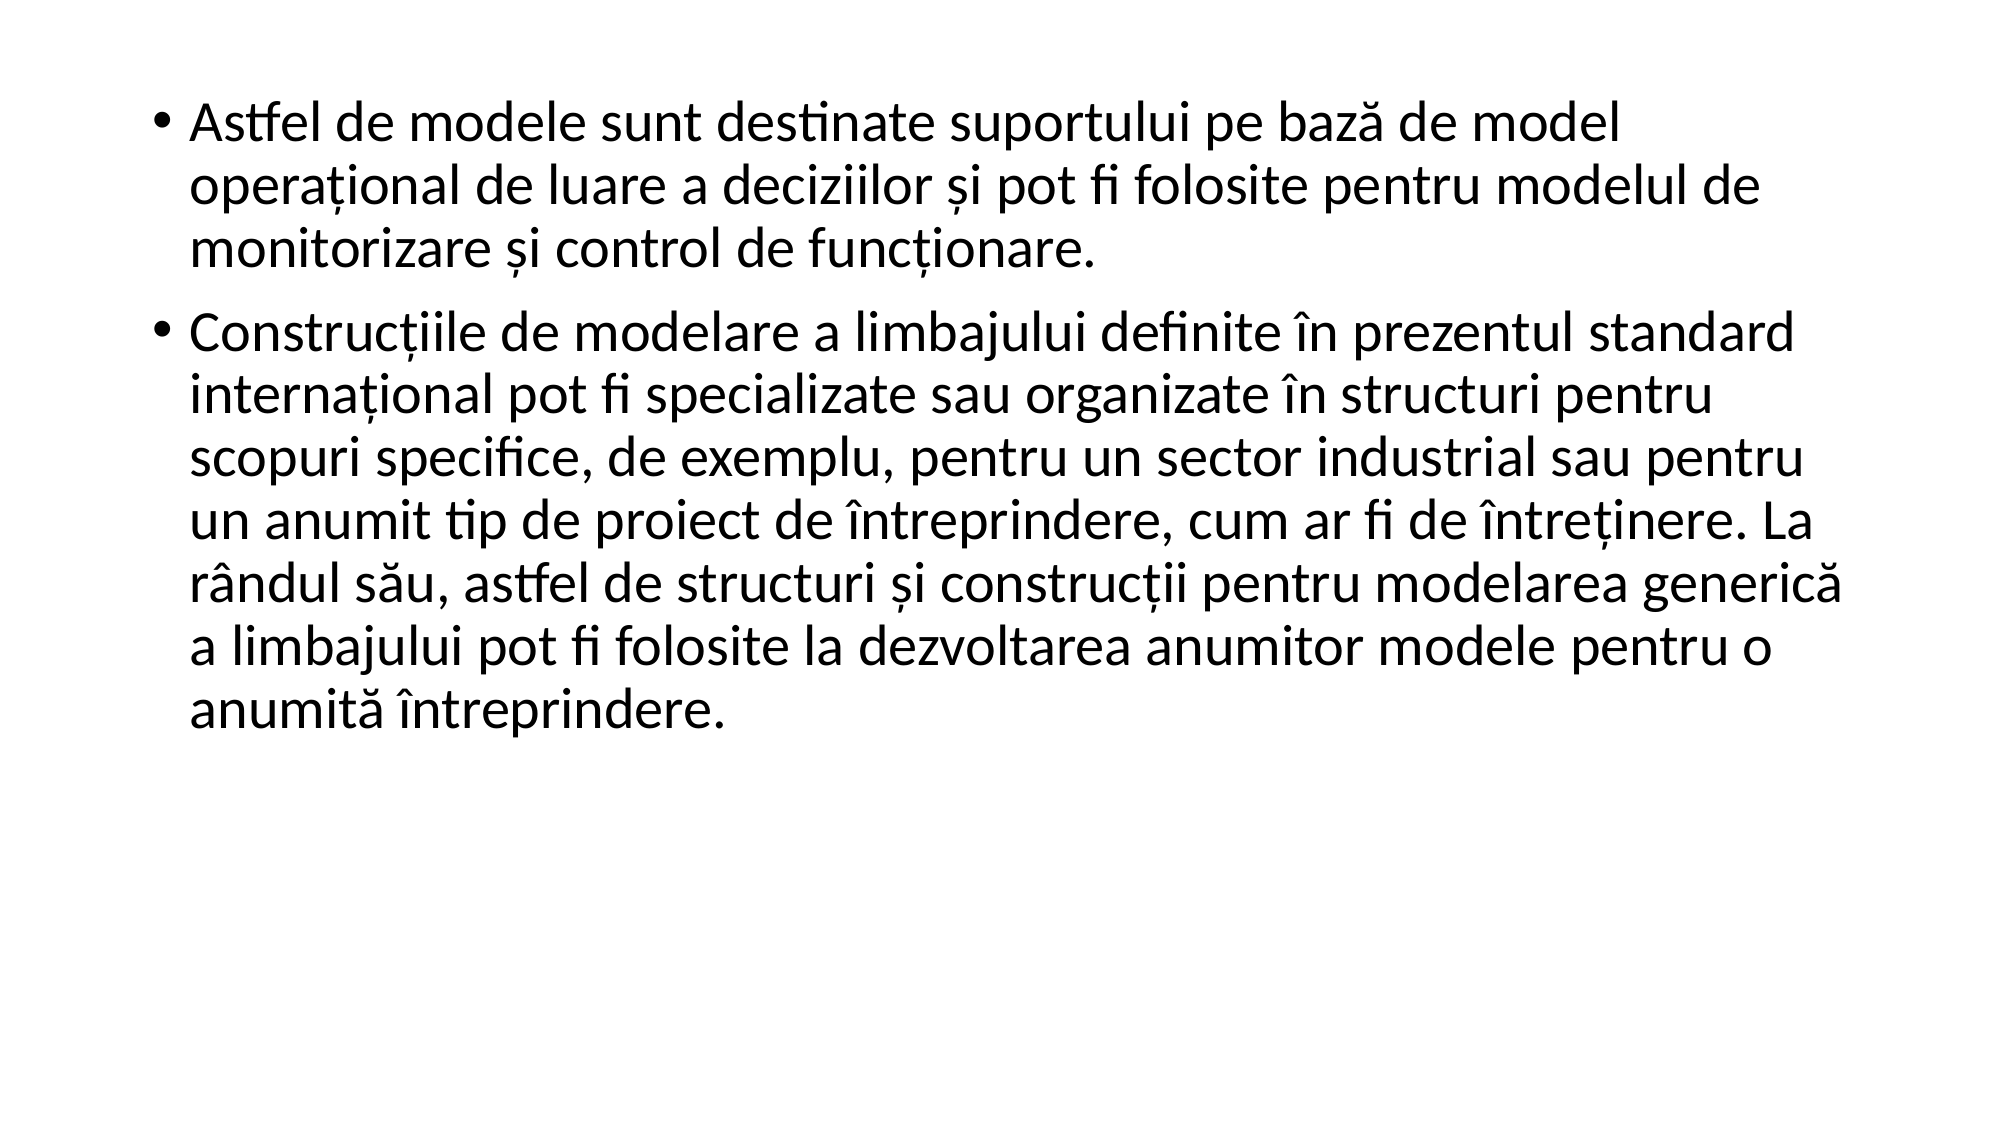

Astfel de modele sunt destinate suportului pe bază de model operaţional de luare a deciziilor şi pot fi folosite pentru modelul de monitorizare şi control de funcţionare.
Construcţiile de modelare a limbajului definite în prezentul standard internaţional pot fi specializate sau organizate în structuri pentru scopuri specifice, de exemplu, pentru un sector industrial sau pentru un anumit tip de proiect de întreprindere, cum ar fi de întreţinere. La rândul său, astfel de structuri şi construcţii pentru modelarea generică a limbajului pot fi folosite la dezvoltarea anumitor modele pentru o anumită întreprindere.